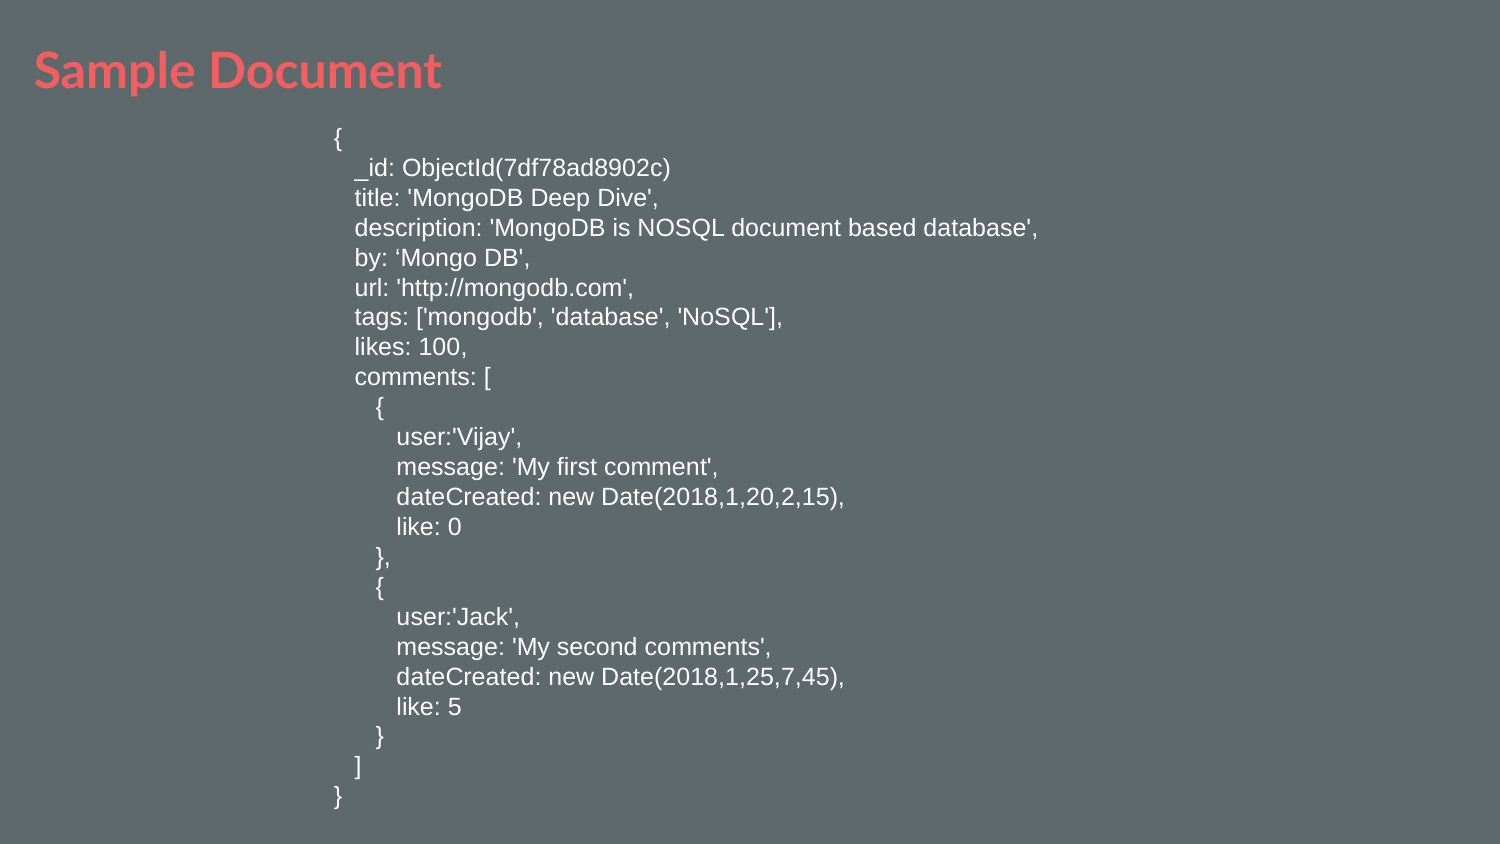

# Sample Document
{
   _id: ObjectId(7df78ad8902c)
   title: 'MongoDB Deep Dive',
   description: 'MongoDB is NOSQL document based database',
   by: ‘Mongo DB',
   url: 'http://mongodb.com',
   tags: ['mongodb', 'database', 'NoSQL'],
   likes: 100,
   comments: [
      {
         user:'Vijay',
         message: 'My first comment',
         dateCreated: new Date(2018,1,20,2,15),
         like: 0
      },
      {
         user:'Jack',
         message: 'My second comments',
         dateCreated: new Date(2018,1,25,7,45),
         like: 5
      }
   ]
}